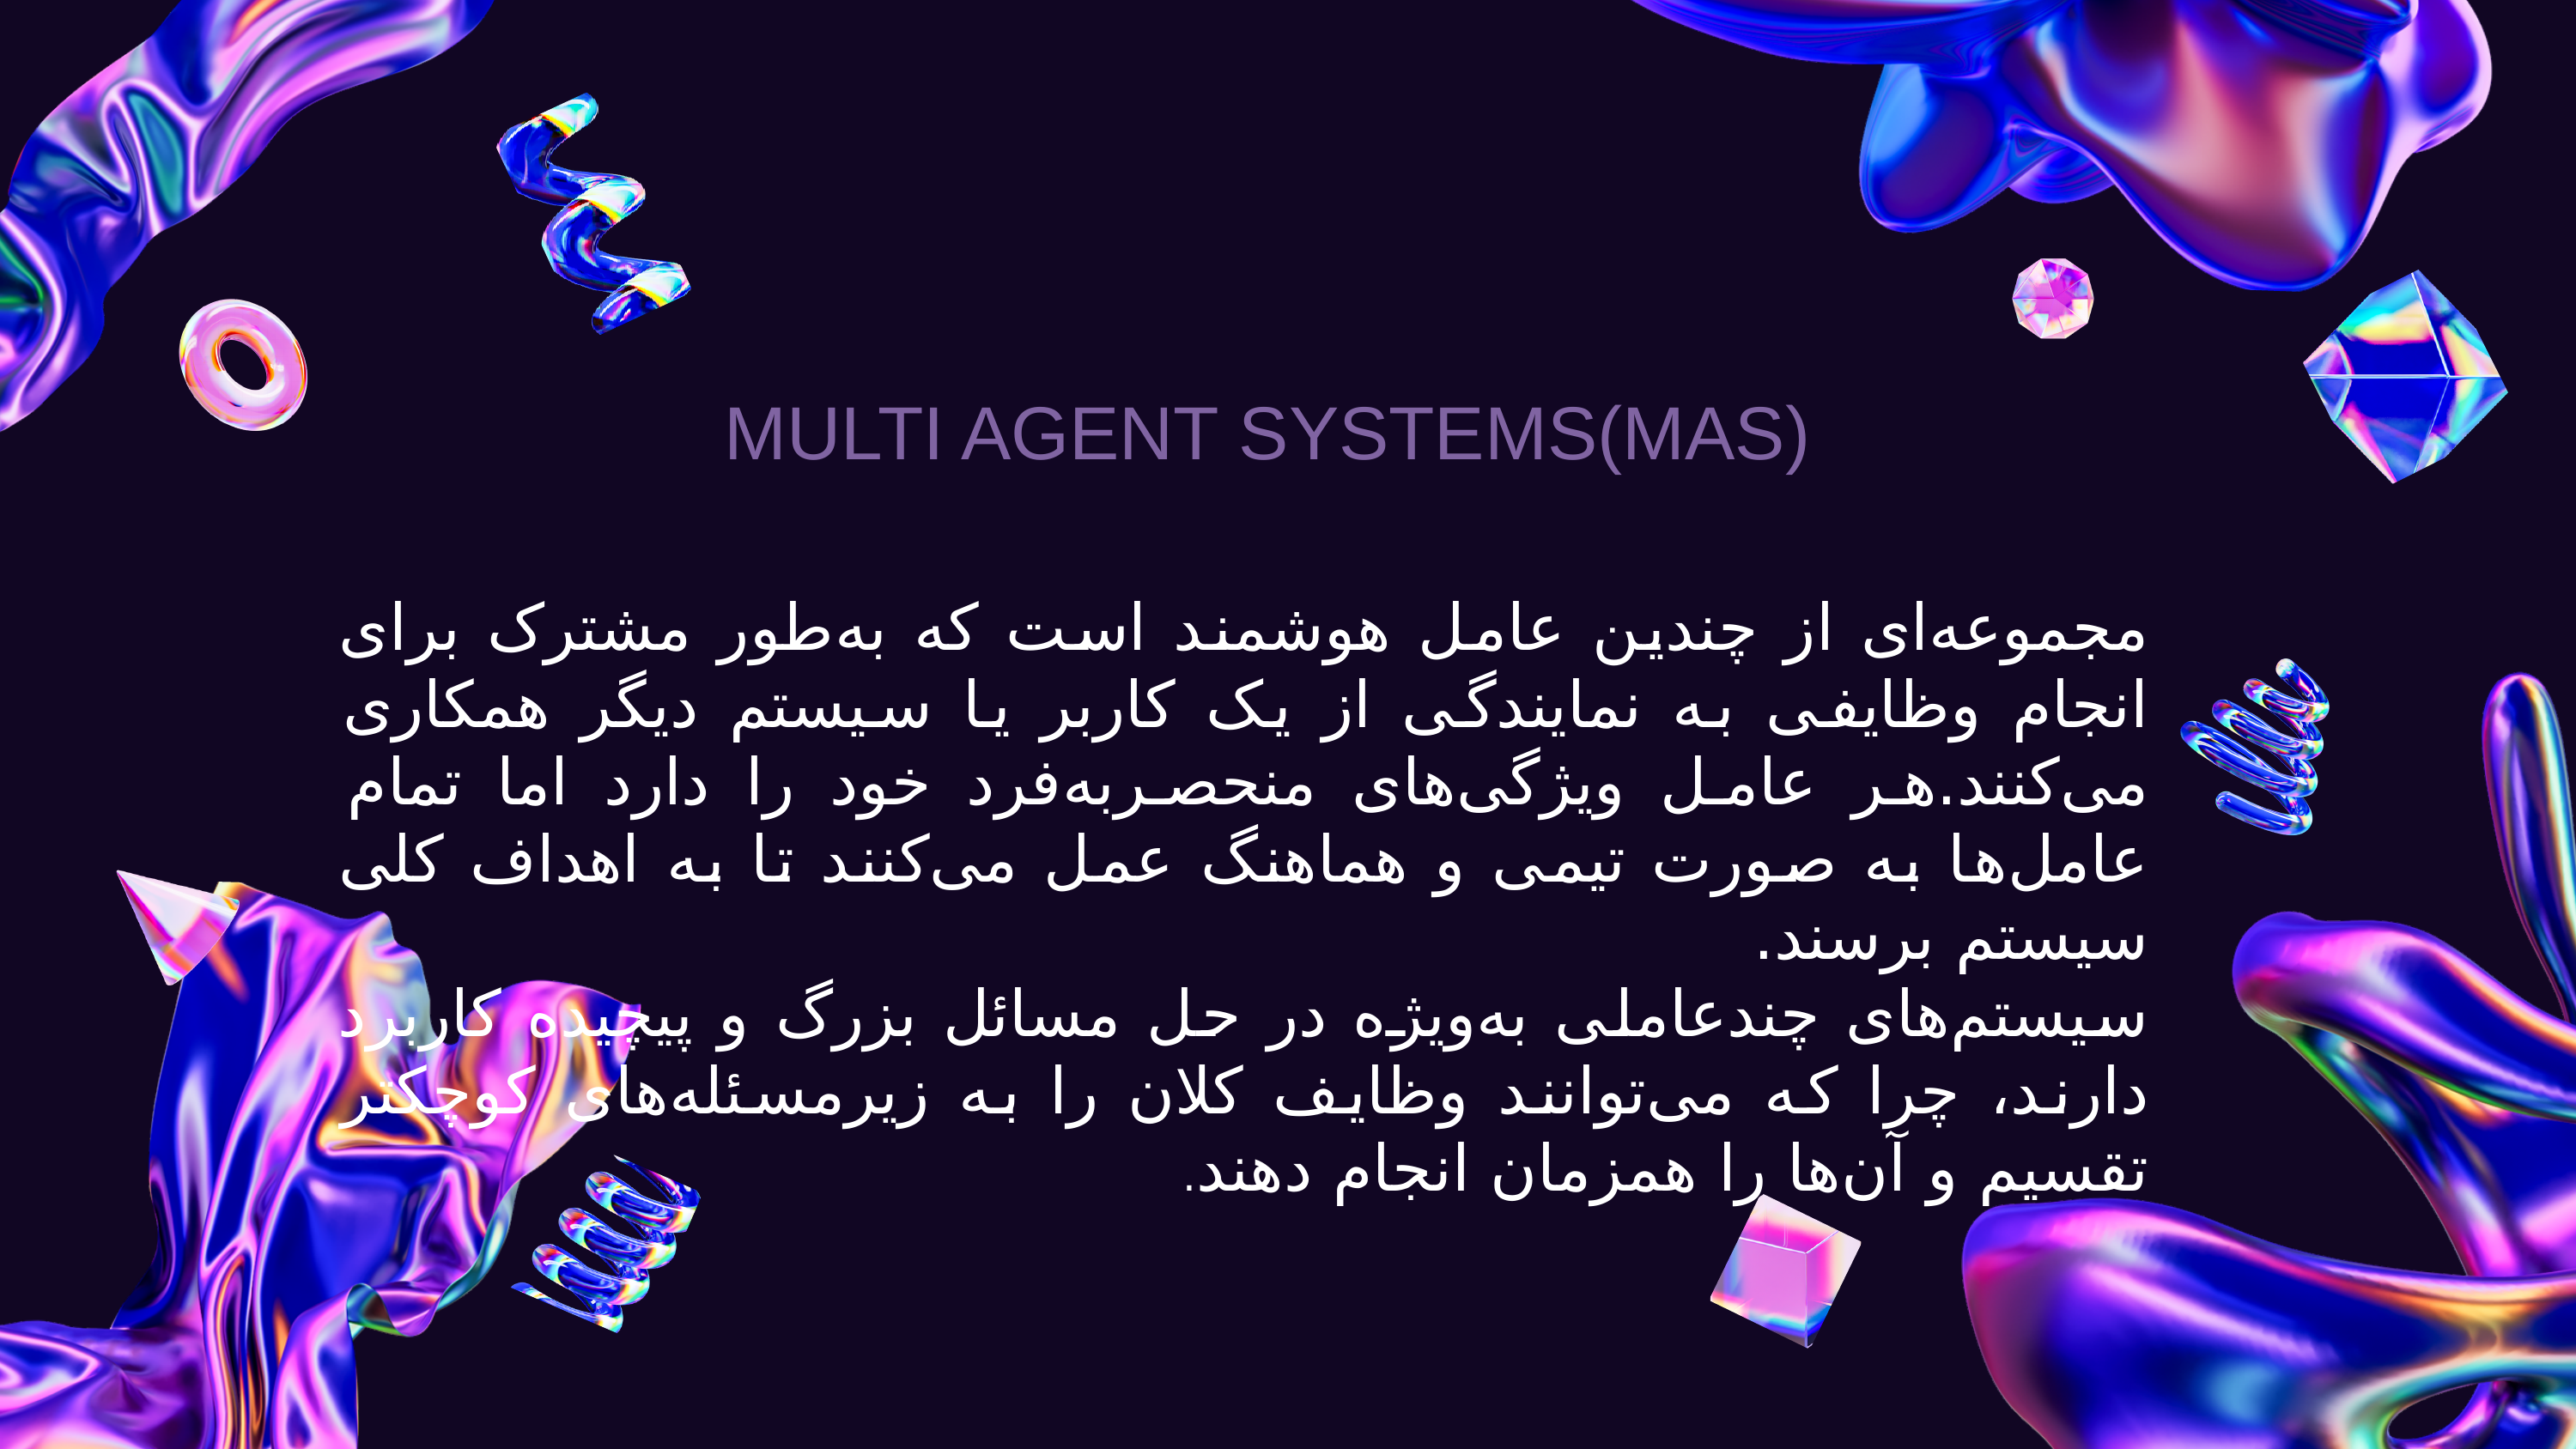

MULTI AGENT SYSTEMS(MAS)
مجموعه‌ای از چندین عامل هوشمند است که به‌طور مشترک برای انجام وظایفی به نمایندگی از یک کاربر یا سیستم دیگر همکاری می‌کنند.هر عامل ویژگی‌های منحصربه‌فرد خود را دارد اما تمام عامل‌ها به صورت تیمی و هماهنگ عمل می‌کنند تا به اهداف کلی سیستم برسند.
سیستم‌های چندعاملی به‌ویژه در حل مسائل بزرگ و پیچیده کاربرد دارند، چرا که می‌توانند وظایف کلان را به زیرمسئله‌های کوچکتر تقسیم و آن‌ها را همزمان انجام دهند.